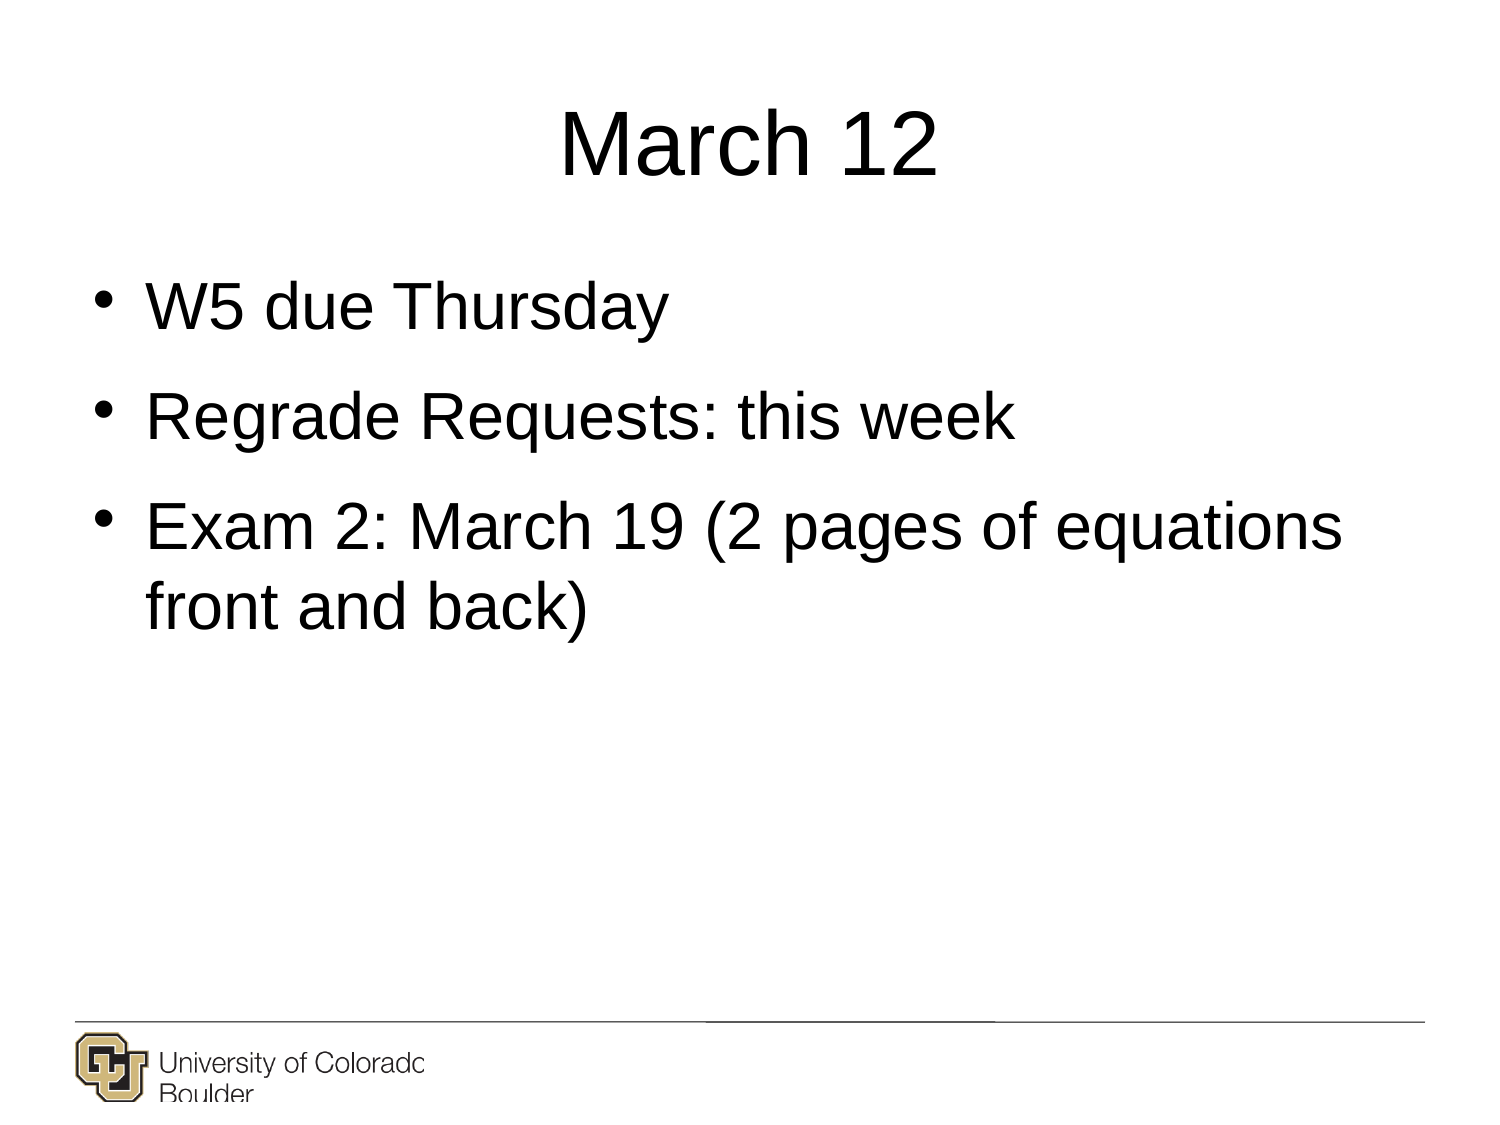

# March 12
W5 due Thursday
Regrade Requests: this week
Exam 2: March 19 (2 pages of equations front and back)